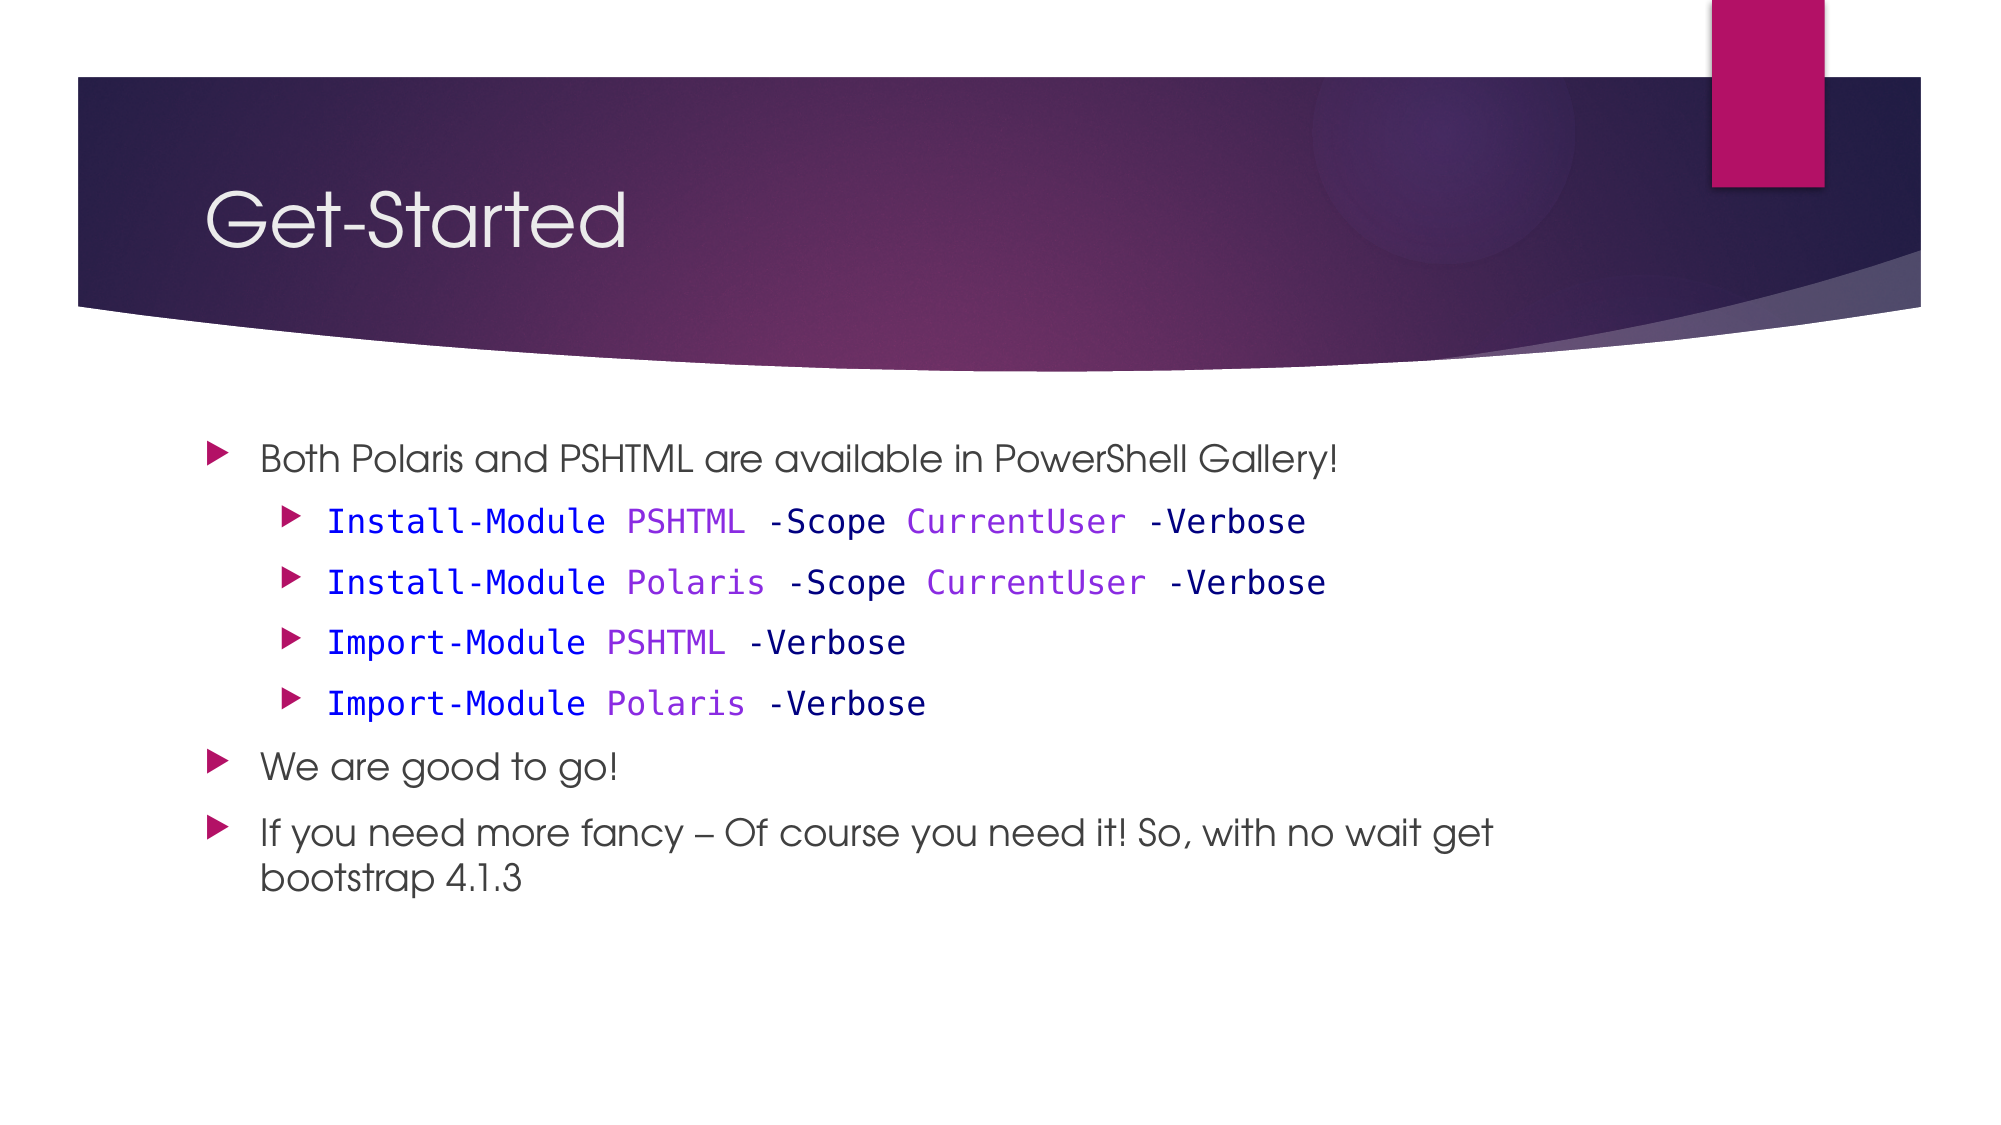

# Get-Started
Both Polaris and PSHTML are available in PowerShell Gallery!
Install-Module PSHTML -Scope CurrentUser -Verbose
Install-Module Polaris -Scope CurrentUser -Verbose
Import-Module PSHTML -Verbose
Import-Module Polaris -Verbose
We are good to go!
If you need more fancy – Of course you need it! So, with no wait get bootstrap 4.1.3